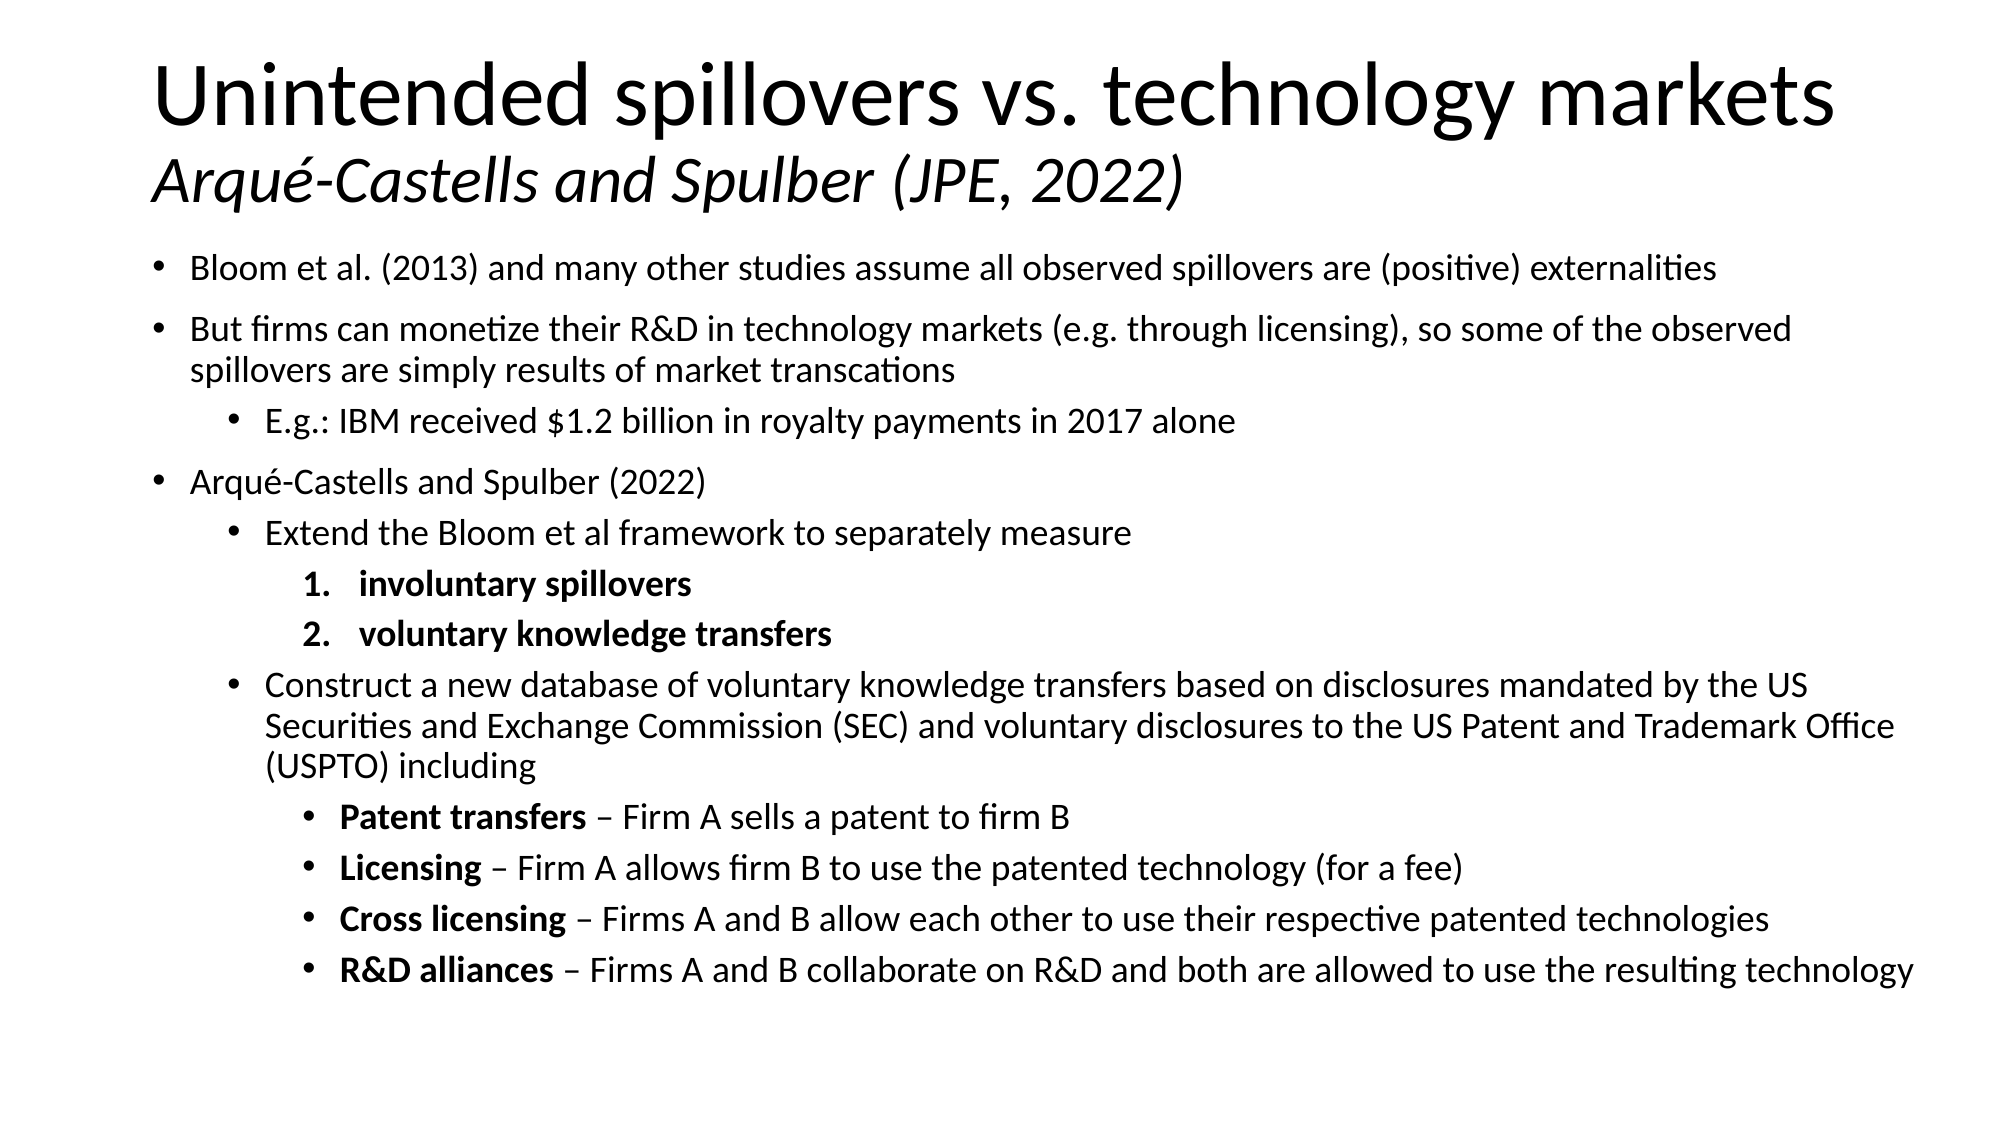

Unintended spillovers vs. technology markets
Arqué-Castells and Spulber (JPE, 2022)
Bloom et al. (2013) and many other studies assume all observed spillovers are (positive) externalities
But firms can monetize their R&D in technology markets (e.g. through licensing), so some of the observed spillovers are simply results of market transcations
E.g.: IBM received $1.2 billion in royalty payments in 2017 alone
Arqué-Castells and Spulber (2022)
Extend the Bloom et al framework to separately measure
involuntary spillovers
voluntary knowledge transfers
Construct a new database of voluntary knowledge transfers based on disclosures mandated by the US Securities and Exchange Commission (SEC) and voluntary disclosures to the US Patent and Trademark Office (USPTO) including
Patent transfers – Firm A sells a patent to firm B
Licensing – Firm A allows firm B to use the patented technology (for a fee)
Cross licensing – Firms A and B allow each other to use their respective patented technologies
R&D alliances – Firms A and B collaborate on R&D and both are allowed to use the resulting technology